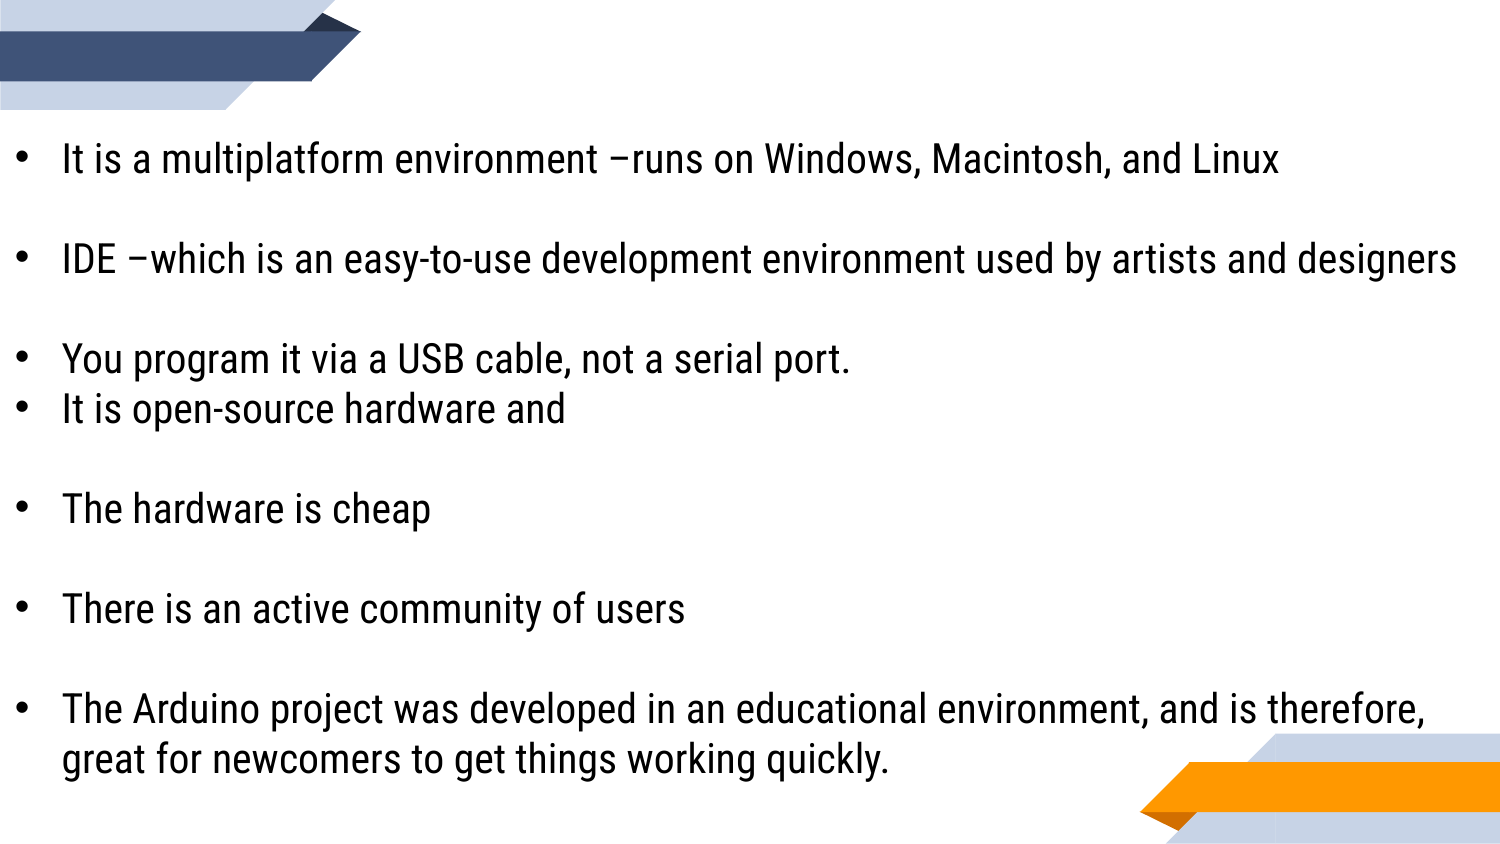

It is a multiplatform environment –runs on Windows, Macintosh, and Linux

IDE –which is an easy-to-use development environment used by artists and designers

You program it via a USB cable, not a serial port.
It is open-source hardware and

The hardware is cheap

There is an active community of users

The Arduino project was developed in an educational environment, and is therefore, great for newcomers to get things working quickly.